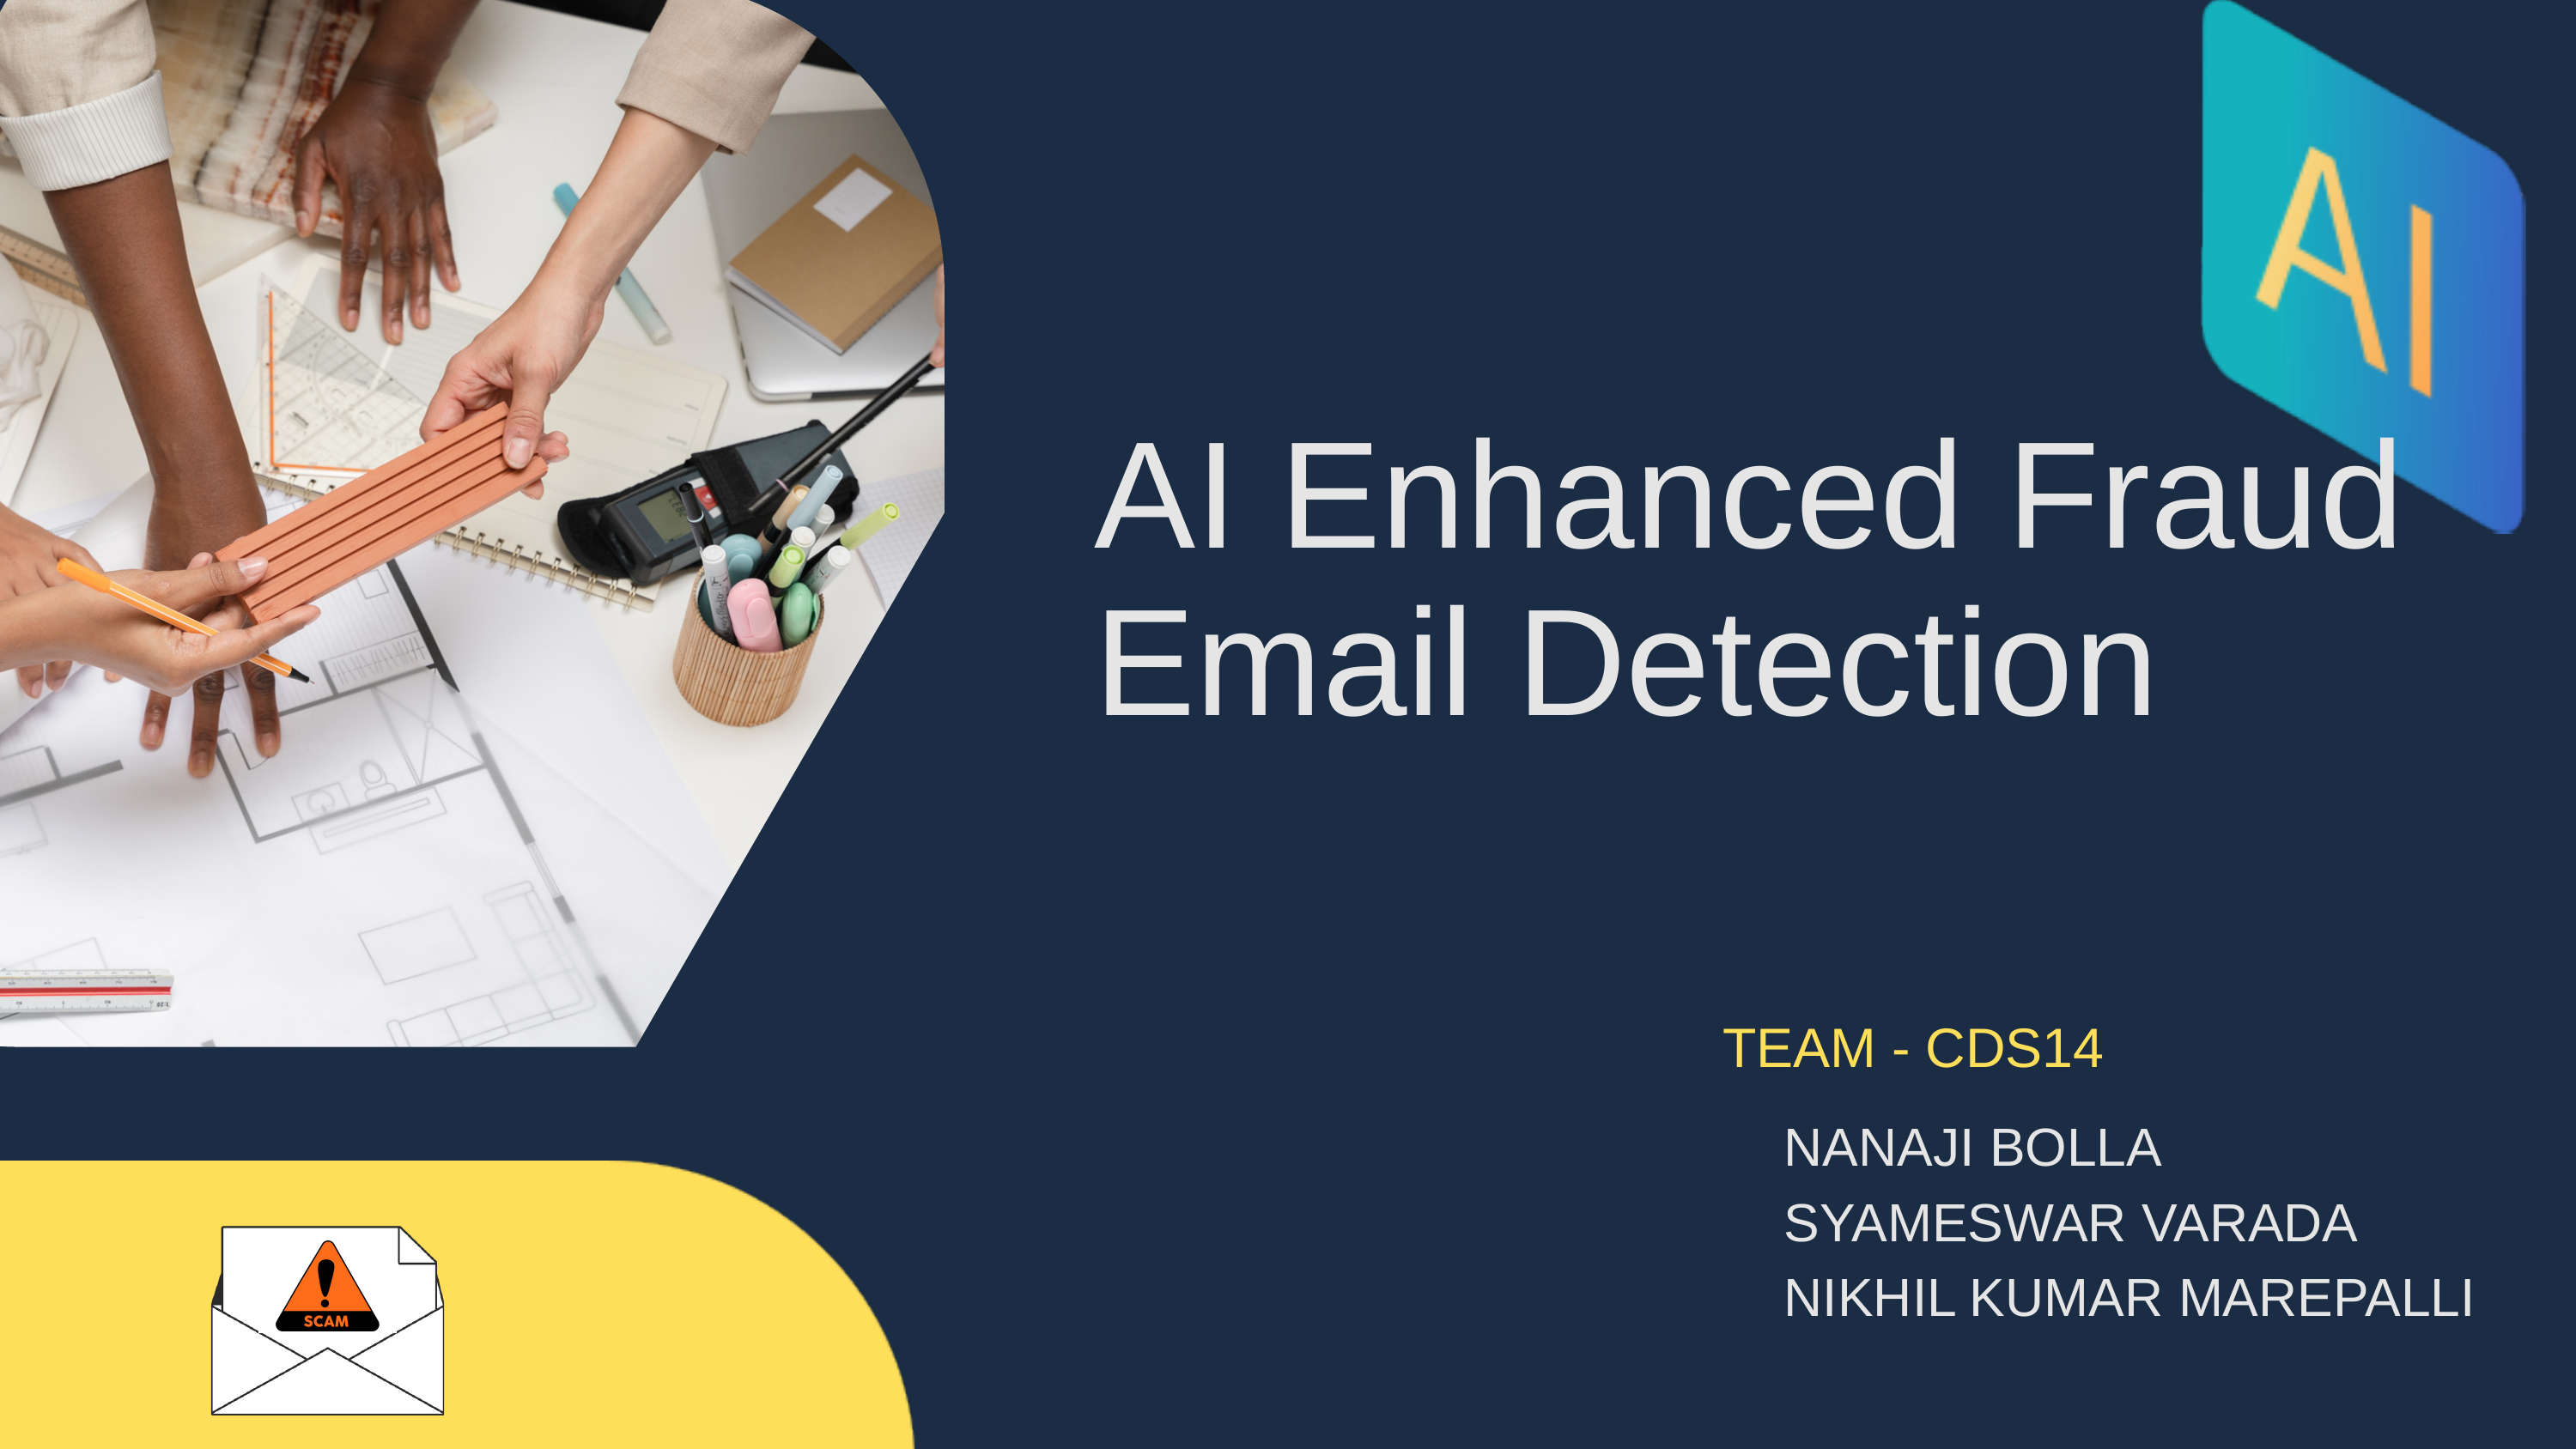

AI Enhanced Fraud Email Detection
TEAM - CDS14
NANAJI BOLLA
SYAMESWAR VARADA
NIKHIL KUMAR MAREPALLI